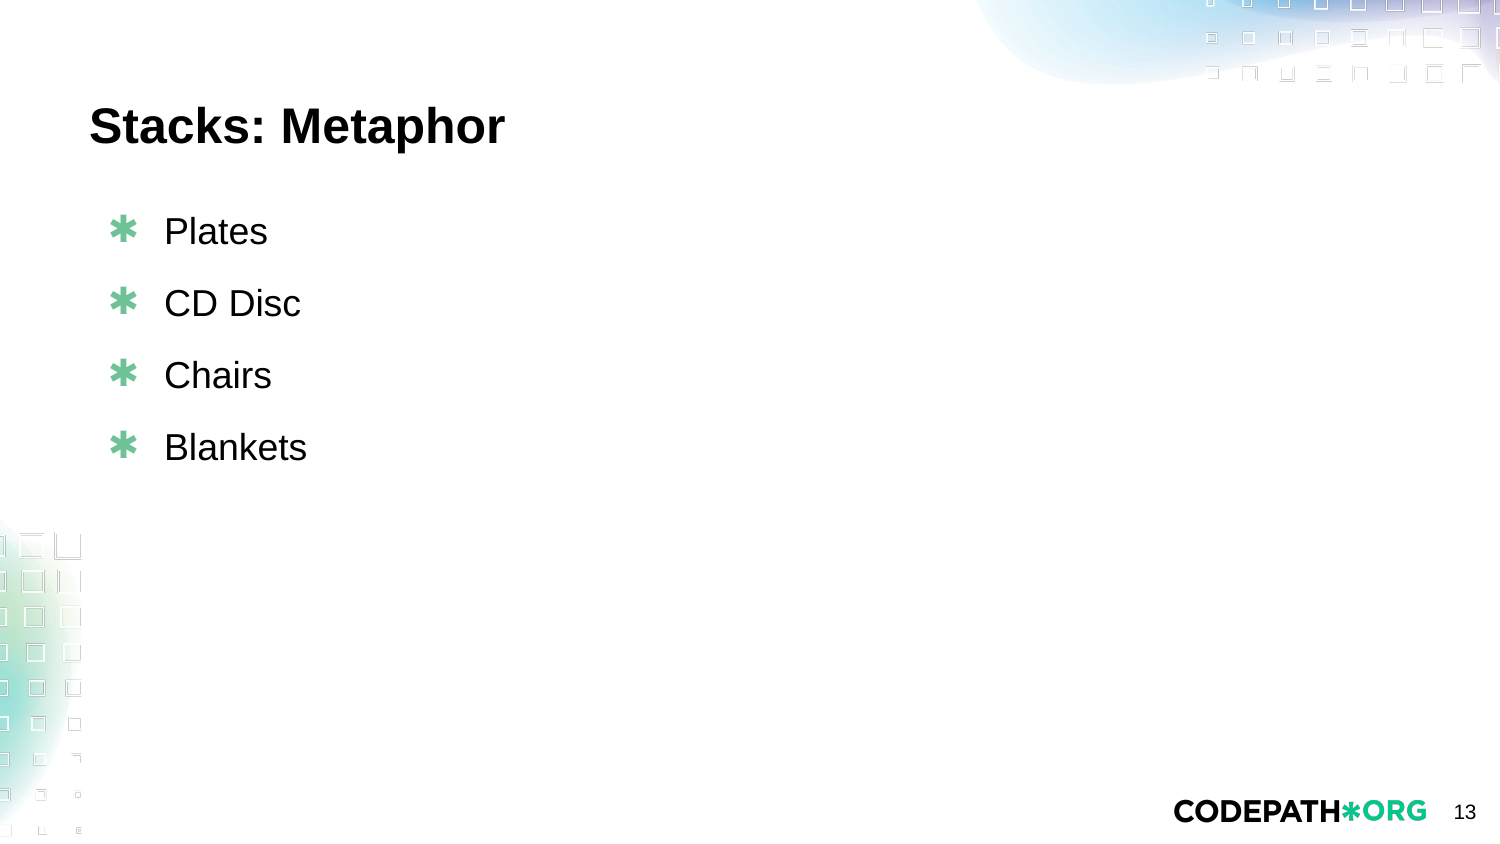

# Stacks: Metaphor
Plates
CD Disc
Chairs
Blankets

13